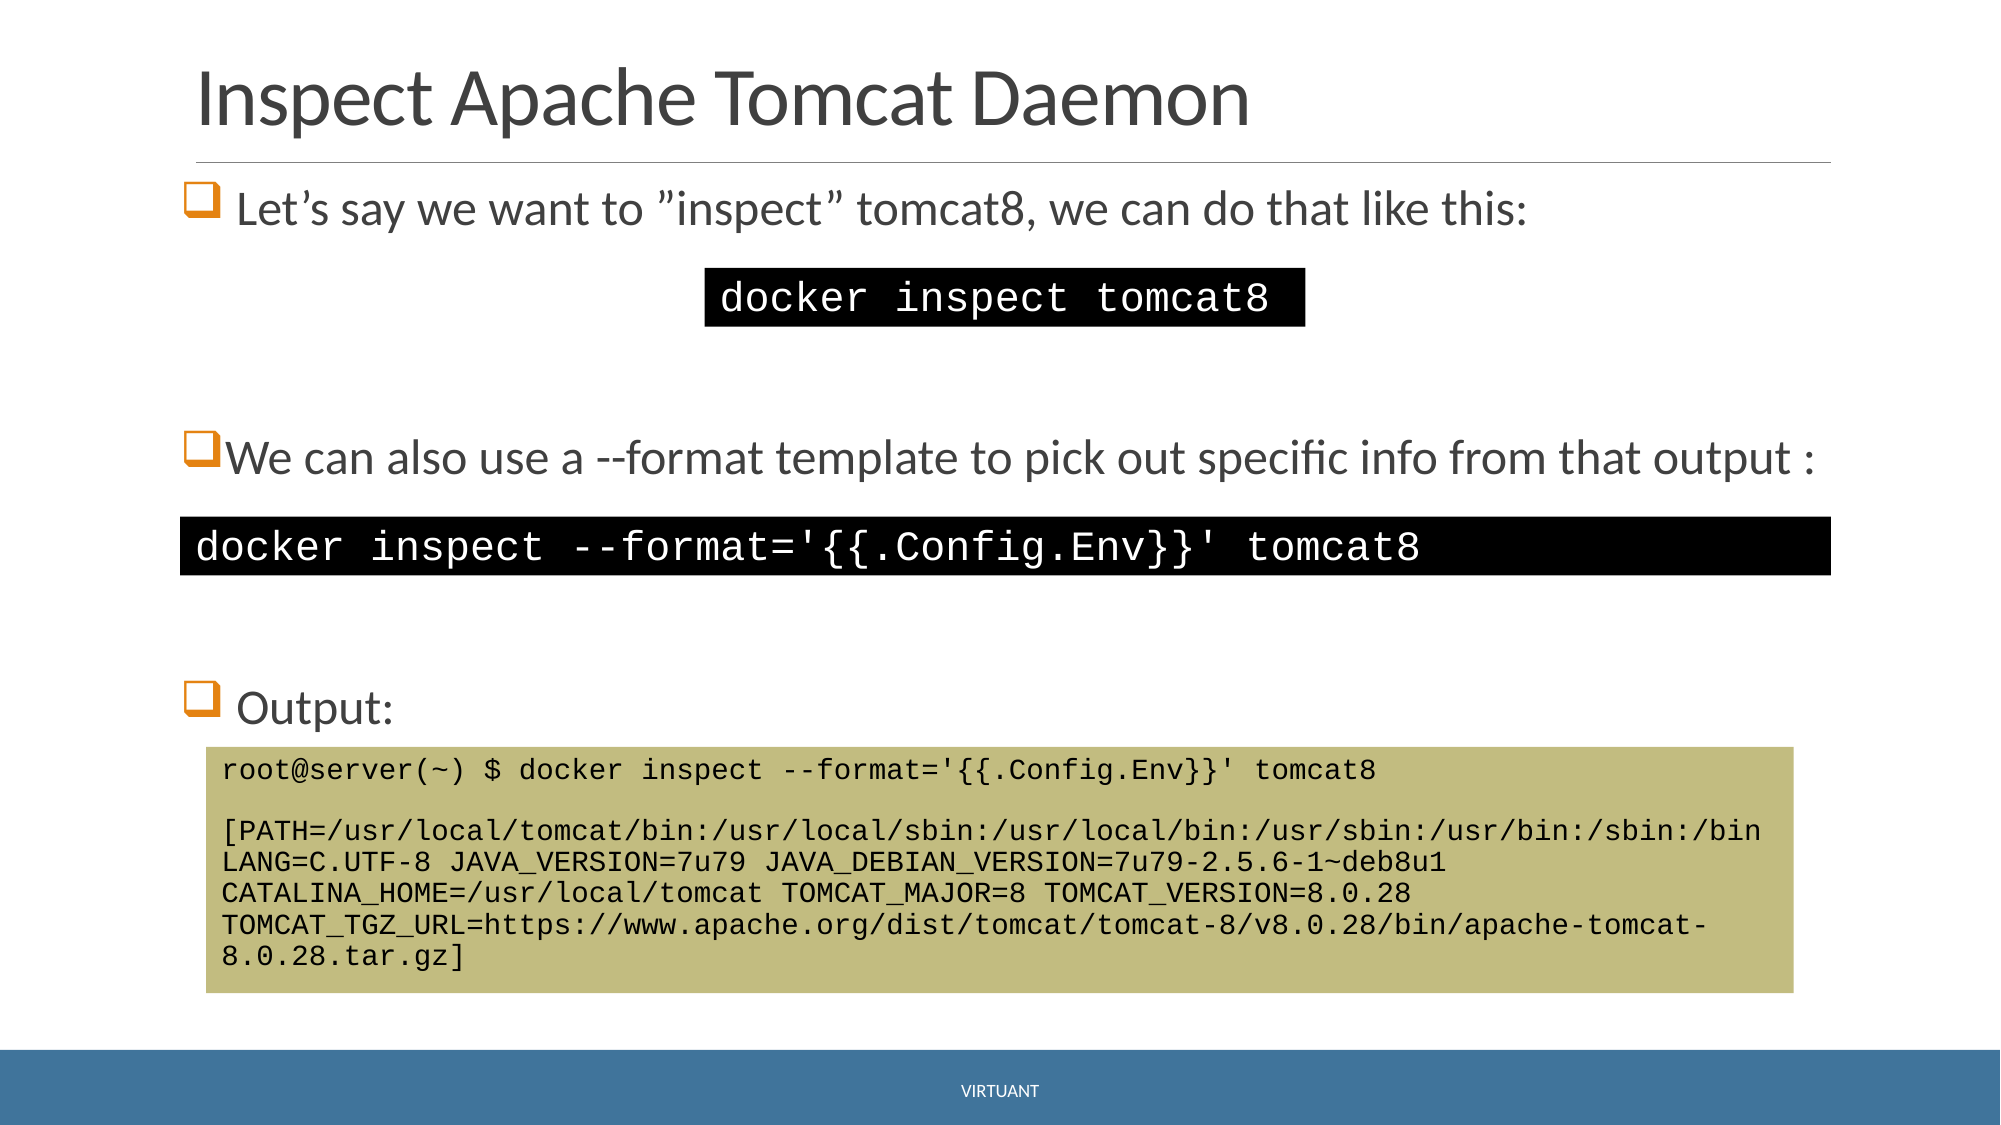

# Inspect Apache Tomcat Daemon
 Let’s say we want to ”inspect” tomcat8, we can do that like this:

We can also use a --format template to pick out specific info from that output :

 Output:
docker inspect tomcat8
docker inspect --format='{{.Config.Env}}' tomcat8
root@server(~) $ docker inspect --format='{{.Config.Env}}' tomcat8
[PATH=/usr/local/tomcat/bin:/usr/local/sbin:/usr/local/bin:/usr/sbin:/usr/bin:/sbin:/bin LANG=C.UTF-8 JAVA_VERSION=7u79 JAVA_DEBIAN_VERSION=7u79-2.5.6-1~deb8u1 CATALINA_HOME=/usr/local/tomcat TOMCAT_MAJOR=8 TOMCAT_VERSION=8.0.28 TOMCAT_TGZ_URL=https://www.apache.org/dist/tomcat/tomcat-8/v8.0.28/bin/apache-tomcat-8.0.28.tar.gz]
Virtuant